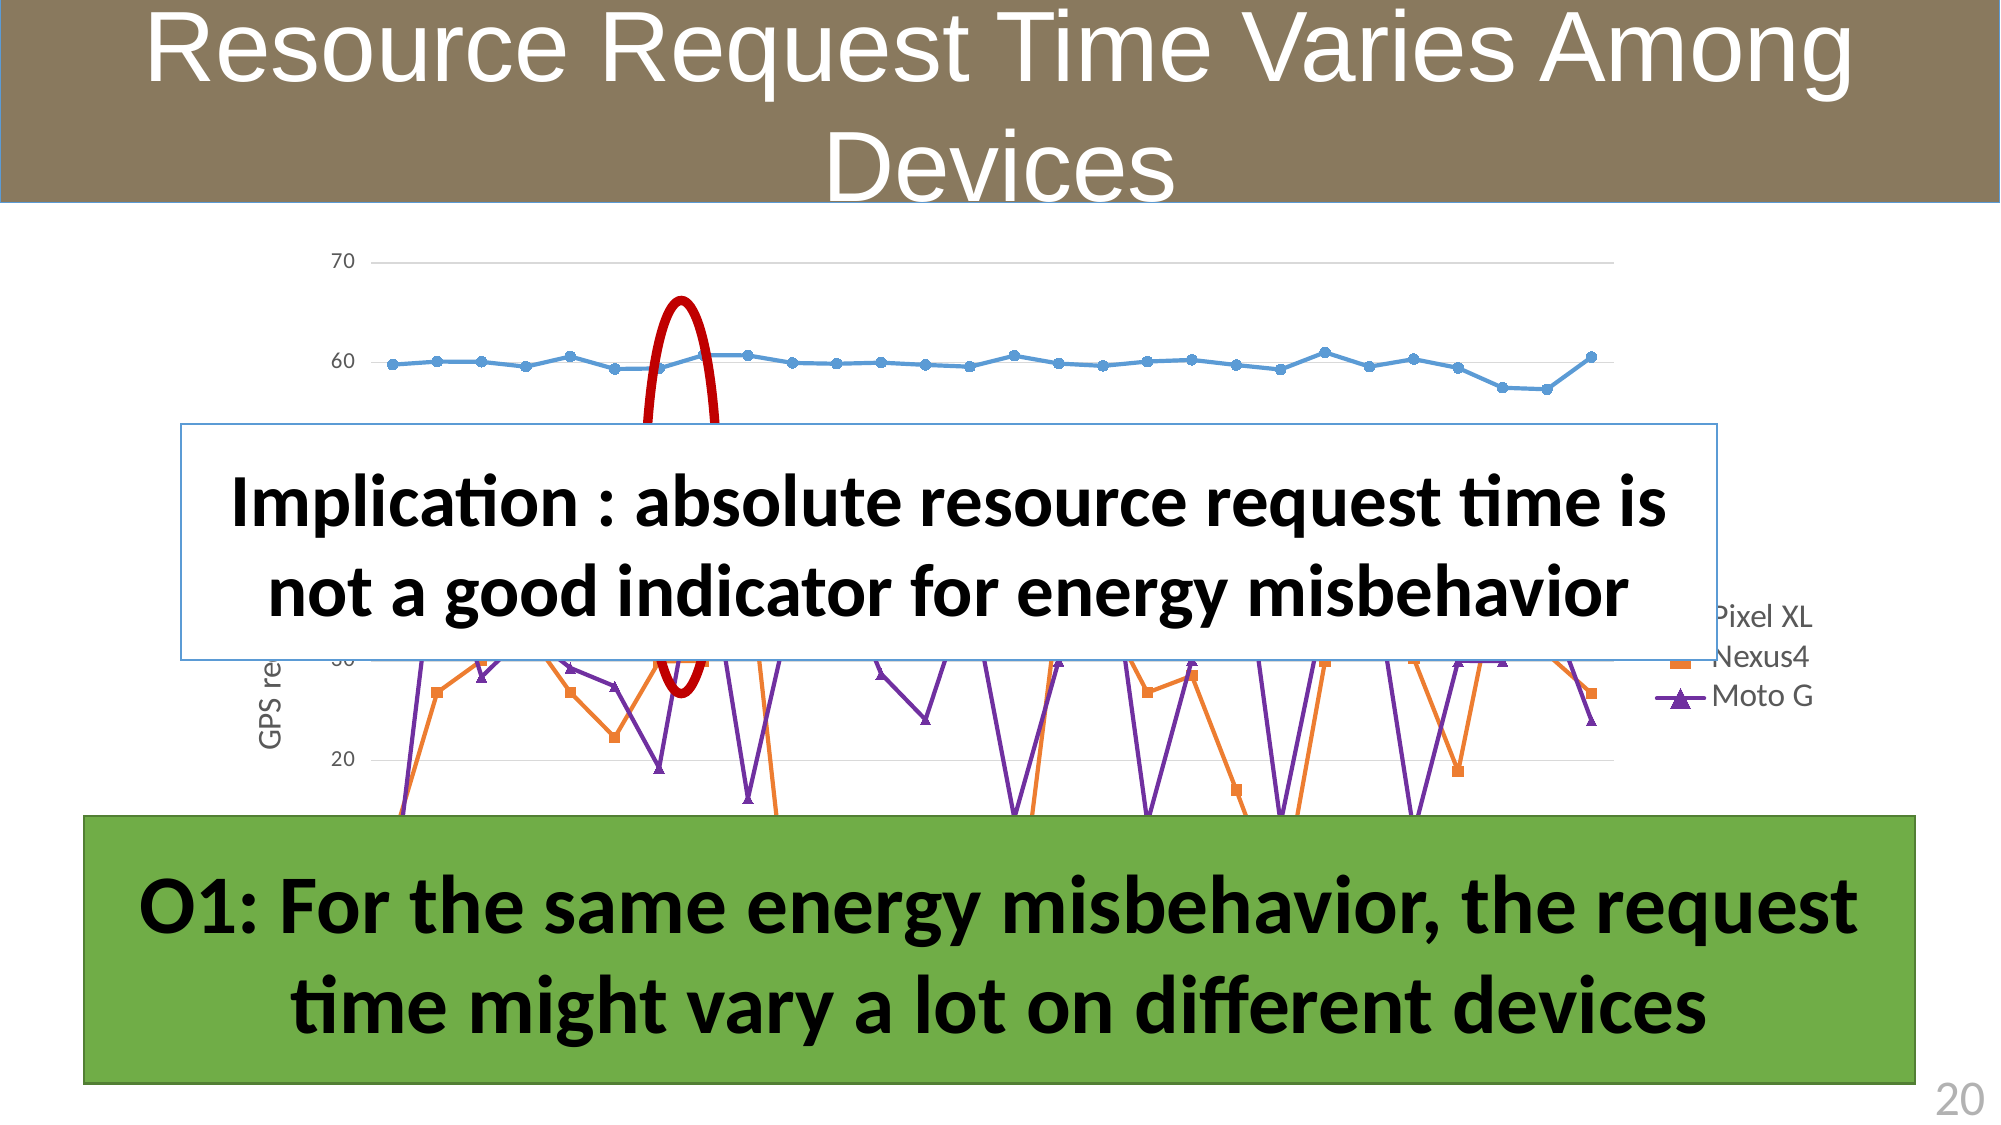

Resource Request Time Varies Among Devices

### Chart

| Category | Pixel XL | Nexus4 | Moto G |
|---|---|---|---|
Implication : absolute resource request time is not a good indicator for energy misbehavior
O1: For the same energy misbehavior, the request time might vary a lot on different devices
20